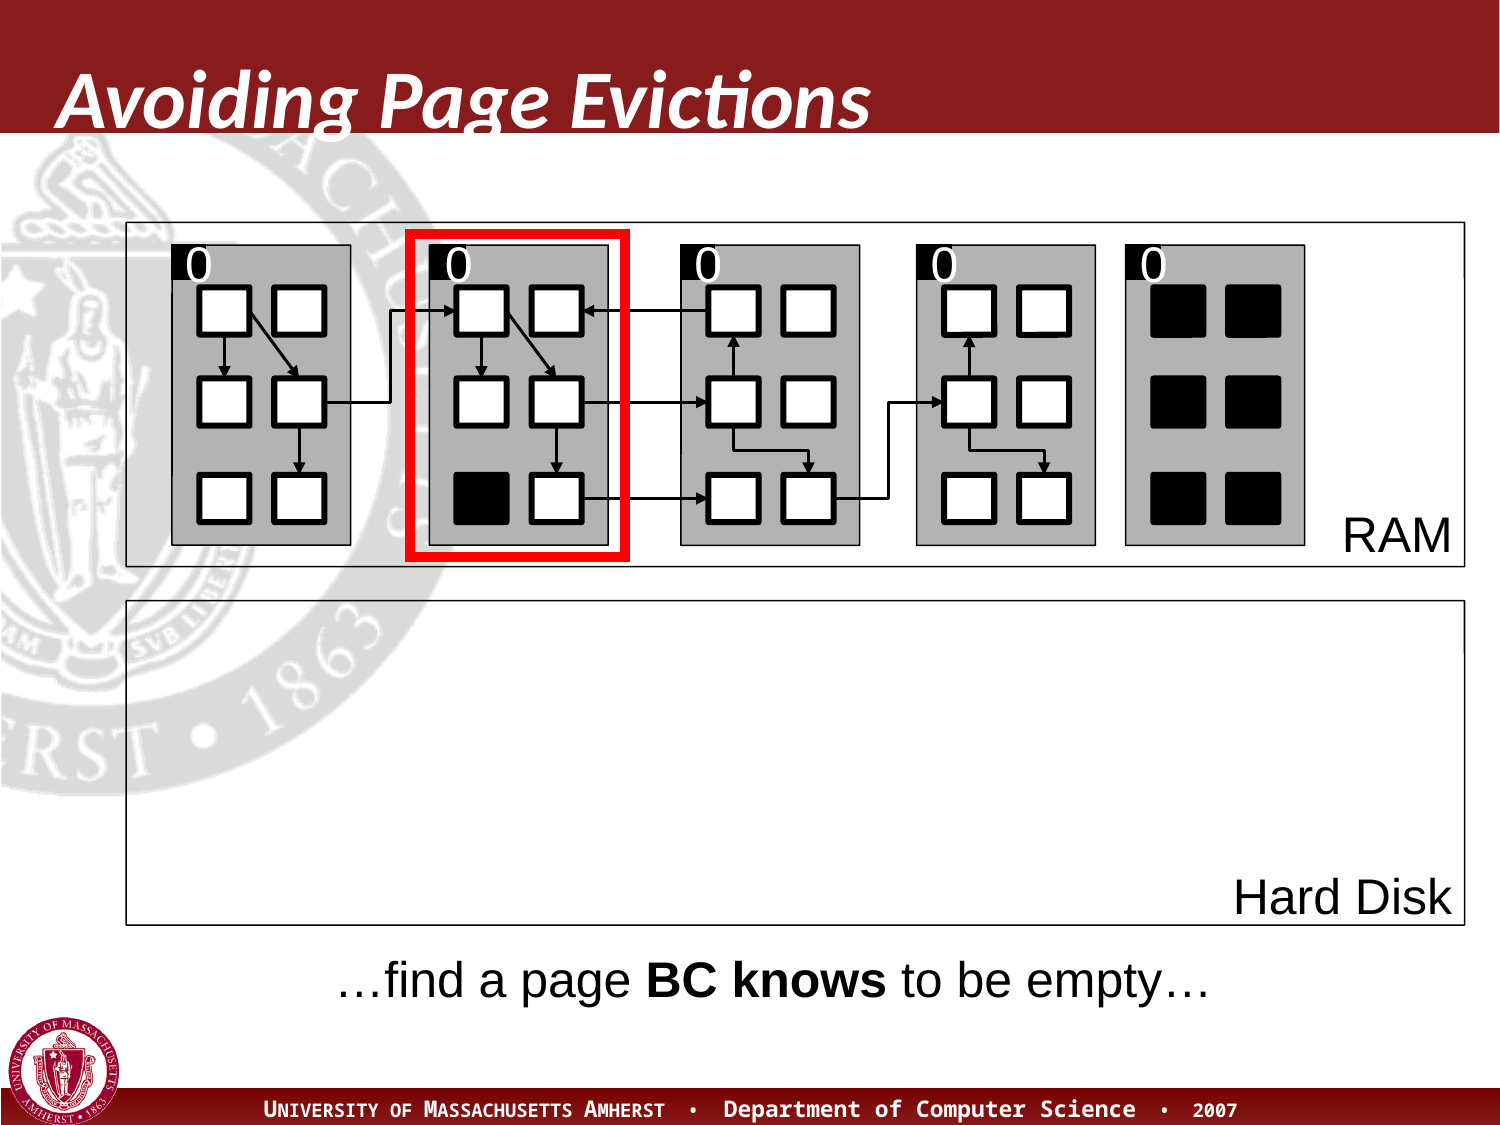

# Avoiding Page Evictions

0
0
0
0
0

RAM

Hard Disk
…find a page BC knows to be empty…